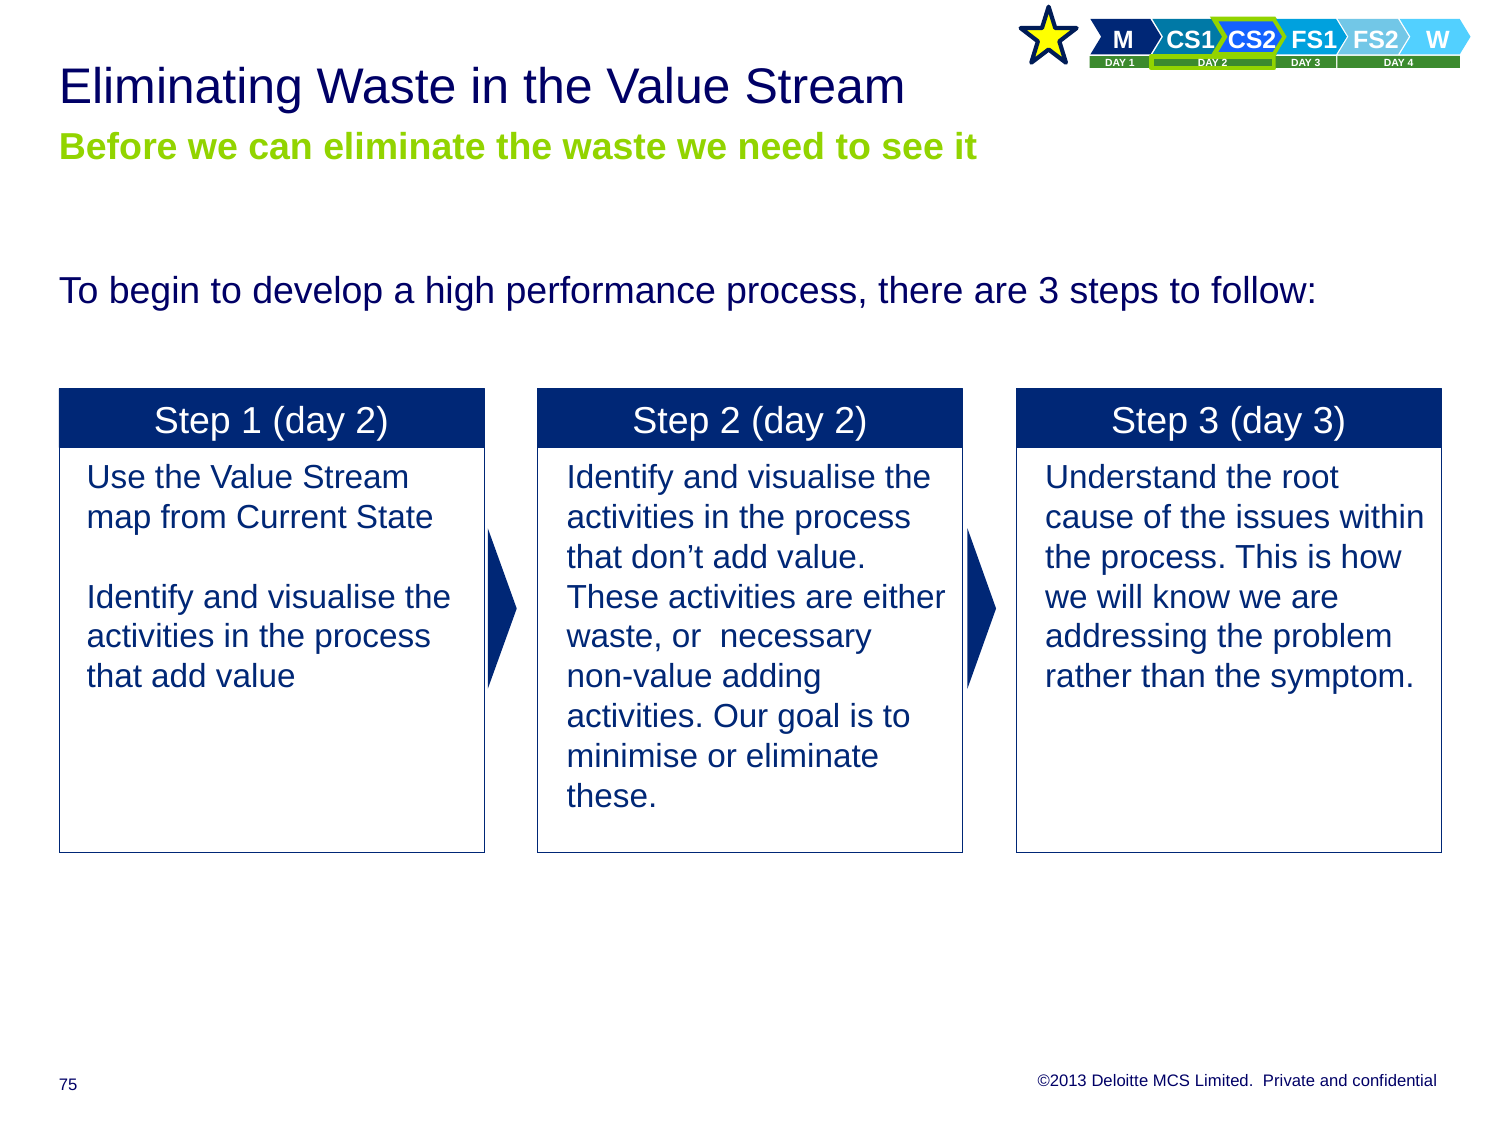

# Eliminating Waste in the Value Stream Before we can eliminate the waste we need to see it
To begin to develop a high performance process, there are 3 steps to follow:
Step 1 (day 2)
Step 2 (day 2)
Step 3 (day 3)
Use the Value Stream map from Current State

Identify and visualise the activities in the process that add value

Identify and visualise the activities in the process that don’t add value. These activities are either waste, or  necessary non-value adding activities. Our goal is to minimise or eliminate these.

Understand the root cause of the issues within the process. This is how we will know we are addressing the problem rather than the symptom.

75